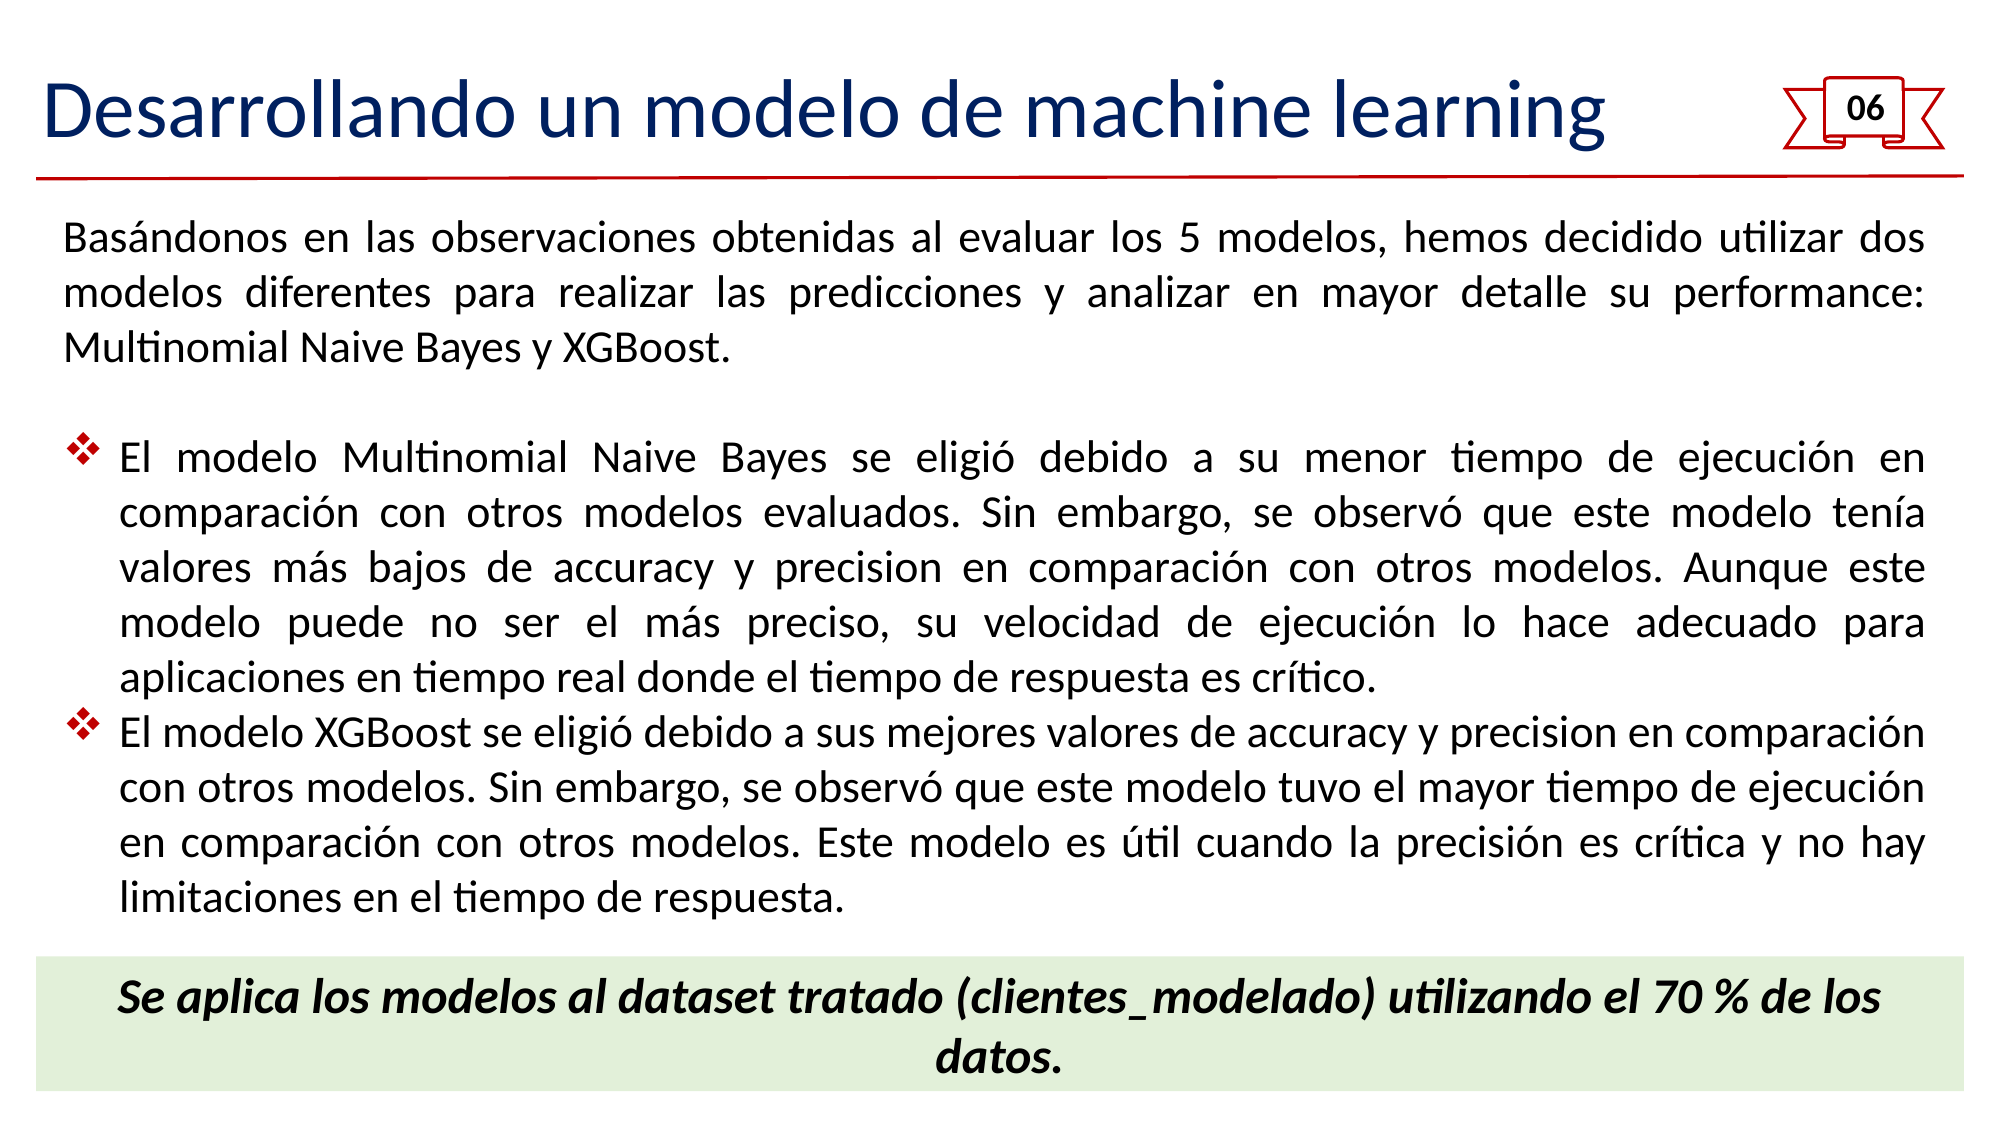

# Desarrollando un modelo de machine learning
06

Basándonos en las observaciones obtenidas al evaluar los 5 modelos, hemos decidido utilizar dos modelos diferentes para realizar las predicciones y analizar en mayor detalle su performance: Multinomial Naive Bayes y XGBoost.

El modelo Multinomial Naive Bayes se eligió debido a su menor tiempo de ejecución en comparación con otros modelos evaluados. Sin embargo, se observó que este modelo tenía valores más bajos de accuracy y precision en comparación con otros modelos. Aunque este modelo puede no ser el más preciso, su velocidad de ejecución lo hace adecuado para aplicaciones en tiempo real donde el tiempo de respuesta es crítico.
El modelo XGBoost se eligió debido a sus mejores valores de accuracy y precision en comparación con otros modelos. Sin embargo, se observó que este modelo tuvo el mayor tiempo de ejecución en comparación con otros modelos. Este modelo es útil cuando la precisión es crítica y no hay limitaciones en el tiempo de respuesta.
Se aplica los modelos al dataset tratado (clientes_modelado) utilizando el 70 % de los datos.